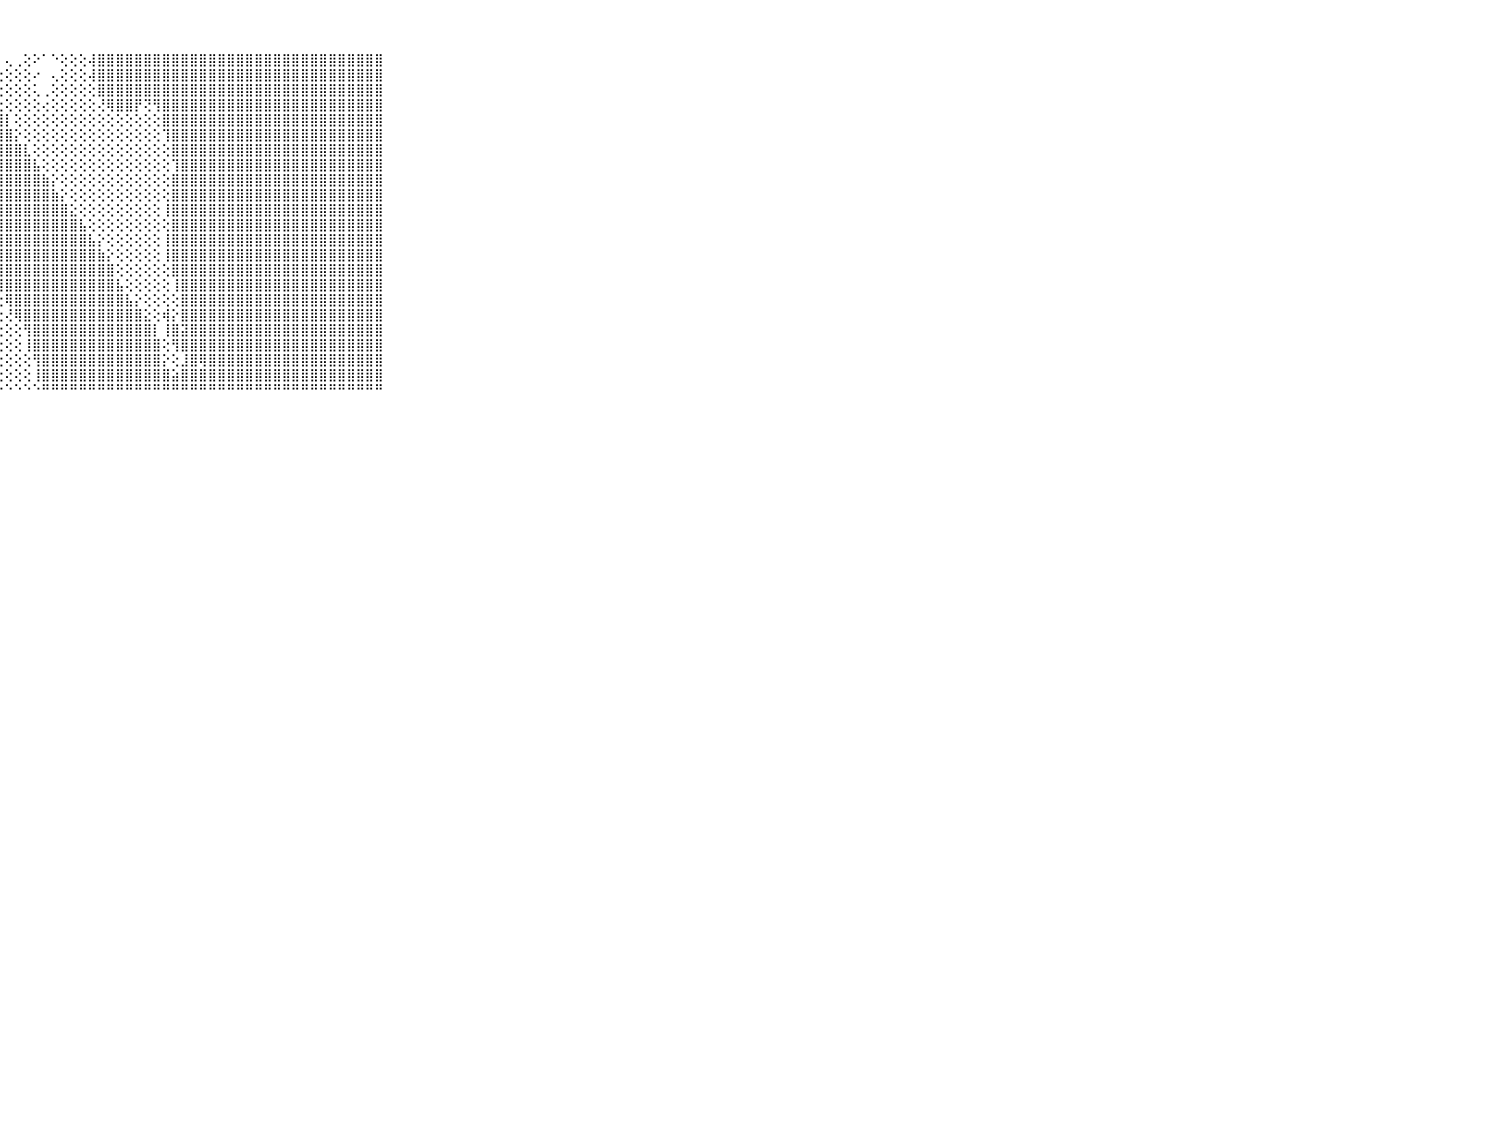

⠀⠀⠀⠀⠀⠀⠀⠀⠀⠀⠀⣿⣿⣿⣿⣿⣿⣿⣿⣟⡕⢕⢕⢕⢅⢀⢁⠀⢄⢀⢕⠕⠁⠑⢕⢕⢕⢼⣿⣿⣿⣿⣿⣿⣿⣿⣿⣿⣿⣿⣿⣿⣿⣿⣿⣿⣿⣿⣿⣿⣿⣿⣿⣿⣿⣿⣿⣿⣿⠀⠀⠀⠀⠀⠀⠀⠀⠀⠀⠀⠀
⠀⠀⠀⠀⠀⠀⠀⠀⠀⠀⠀⣿⣿⣿⣿⣿⣿⣿⣿⣿⣷⣷⣕⢕⢕⢕⢕⢔⢕⢕⢕⠔⠀⢄⢕⢕⢕⢼⣿⣿⣿⣿⣿⣿⣿⣿⣿⣿⣿⣿⣿⣿⣿⣿⣿⣿⣿⣿⣿⣿⣿⣿⣿⣿⣿⣿⣿⣿⣿⠀⠀⠀⠀⠀⠀⠀⠀⠀⠀⠀⠀
⠀⠀⠀⠀⠀⠀⠀⠀⠀⠀⠀⣿⣿⣿⣿⣿⣿⣿⣿⣿⣿⣿⣿⣿⣷⣵⢕⢕⢕⢕⢕⢅⢀⢕⢕⢕⢕⢕⣿⣿⣿⣿⣿⣿⣿⣿⣿⣿⣿⣿⣿⣿⣿⣿⣿⣿⣿⣿⣿⣿⣿⣿⣿⣿⣿⣿⣿⣿⣿⠀⠀⠀⠀⠀⠀⠀⠀⠀⠀⠀⠀
⠀⠀⠀⠀⠀⠀⠀⠀⠀⠀⠀⣿⣿⣿⣿⣿⣿⣿⣿⣿⣿⣿⣿⣿⣿⣿⣿⣕⢕⢕⢕⢕⢔⢕⢕⢕⢕⢕⢜⢿⣿⣿⡟⢝⢻⣿⣿⣿⣿⣿⣿⣿⣿⣿⣿⣿⣿⣿⣿⣿⣿⣿⣿⣿⣿⣿⣿⣿⣿⠀⠀⠀⠀⠀⠀⠀⠀⠀⠀⠀⠀
⠀⠀⠀⠀⠀⠀⠀⠀⠀⠀⠀⣿⣿⣿⣿⣿⣿⣿⣿⣿⣿⣿⣿⣿⣿⣿⣿⣿⡇⢕⢕⢕⢕⢕⢕⢕⢕⢕⢕⢕⢕⢕⢕⢕⢕⣿⣿⣿⣿⣿⣿⣿⣿⣿⣿⣿⣿⣿⣿⣿⣿⣿⣿⣿⣿⣿⣿⣿⣿⠀⠀⠀⠀⠀⠀⠀⠀⠀⠀⠀⠀
⠀⠀⠀⠀⠀⠀⠀⠀⠀⠀⠀⡿⢿⣿⣿⣿⣿⣿⣿⣿⣿⣿⣿⣿⣿⣿⣿⣿⣿⡕⢕⢕⢕⢕⢕⢕⢕⢕⢕⢕⢕⢕⢕⢕⢕⢹⣿⣿⣿⣿⣿⣿⣿⣿⣿⣿⣿⣿⣿⣿⣿⣿⣿⣿⣿⣿⣿⣿⣿⠀⠀⠀⠀⠀⠀⠀⠀⠀⠀⠀⠀
⠀⠀⠀⠀⠀⠀⠀⠀⠀⠀⠀⢕⢕⢟⣿⣿⣿⣿⣿⣿⣿⣿⣿⣿⣿⣿⣿⣿⣿⣿⣇⢕⢕⢕⢕⢕⢕⢕⢕⢕⢕⢕⢕⢕⢕⢕⣿⣿⣿⣿⣿⣿⣿⣿⣿⣿⣿⣿⣿⣿⣿⣿⣿⣿⣿⣿⣿⣿⣿⠀⠀⠀⠀⠀⠀⠀⠀⠀⠀⠀⠀
⠀⠀⠀⠀⠀⠀⠀⠀⠀⠀⠀⢕⢕⢱⣿⣿⣿⣿⣿⣿⣿⣿⣿⣿⣿⣿⣿⣿⣿⣿⣿⣧⢕⢕⢕⢕⢕⢕⢕⢕⢕⢕⢕⢕⢕⢕⢹⣿⣿⣿⣿⣿⣿⣿⣿⣿⣿⣿⣿⣿⣿⣿⣿⣿⣿⣿⣿⣿⣿⠀⠀⠀⠀⠀⠀⠀⠀⠀⠀⠀⠀
⠀⠀⠀⠀⠀⠀⠀⠀⠀⠀⠀⢕⢱⣾⣿⣿⣿⣿⣿⣿⣿⣿⣿⣿⣿⣿⣿⣿⣿⣿⣿⣿⣷⡕⢕⢕⢕⢕⢕⢕⢕⢕⢕⢕⢕⢕⣿⣿⣿⣿⣿⣿⣿⣿⣿⣿⣿⣿⣿⣿⣿⣿⣿⣿⣿⣿⣿⣿⣿⠀⠀⠀⠀⠀⠀⠀⠀⠀⠀⠀⠀
⠀⠀⠀⠀⠀⠀⠀⠀⠀⠀⠀⢕⢜⢿⣿⣿⣿⣿⣿⣿⣿⣿⣿⣿⣿⣿⣿⣿⣿⣿⣿⣿⣿⣷⡕⢕⢕⢕⢕⢕⢕⢕⢕⢕⢕⢕⣿⣿⣿⣿⣿⣿⣿⣿⣿⣿⣿⣿⣿⣿⣿⣿⣿⣿⣿⣿⣿⣿⣿⠀⠀⠀⠀⠀⠀⠀⠀⠀⠀⠀⠀
⠀⠀⠀⠀⠀⠀⠀⠀⠀⠀⠀⢕⢕⢕⢝⢿⢿⣿⣿⣿⣿⣿⣿⣿⣿⣿⣿⣿⣿⣿⣿⣿⣿⣿⣿⣕⢕⢕⢕⢕⢕⢕⢕⢕⢕⢸⣿⣿⣿⣿⣿⣿⣿⣿⣿⣿⣿⣿⣿⣿⣿⣿⣿⣿⣿⣿⣿⣿⣿⠀⠀⠀⠀⠀⠀⠀⠀⠀⠀⠀⠀
⠀⠀⠀⠀⠀⠀⠀⠀⠀⠀⠀⢕⢕⢕⢕⢕⢕⢕⢕⢕⢕⢹⢿⣿⣿⣿⣿⣿⣿⣿⣿⣿⣿⣿⣿⣿⣧⢕⢕⢕⢕⢕⢕⢕⢕⢕⣿⣿⣿⣿⣿⣿⣿⣿⣿⣿⣿⣿⣿⣿⣿⣿⣿⣿⣿⣿⣿⣿⣿⠀⠀⠀⠀⠀⠀⠀⠀⠀⠀⠀⠀
⠀⠀⠀⠀⠀⠀⠀⠀⠀⠀⠀⢕⢕⢕⢕⢕⢕⢕⢕⢕⢕⢕⢜⢿⣿⣿⣿⣿⣿⣿⣿⣿⣿⣿⣿⣿⣿⣧⡕⢕⢕⢕⢕⢕⢕⢸⣿⣿⣿⣿⣿⣿⣿⣿⣿⣿⣿⣿⣿⣿⣿⣿⣿⣿⣿⣿⣿⣿⣿⠀⠀⠀⠀⠀⠀⠀⠀⠀⠀⠀⠀
⠀⠀⠀⠀⠀⠀⠀⠀⠀⠀⠀⢕⢕⢕⢕⢕⢕⢕⠁⢕⢕⢕⢕⢕⢻⣿⣿⣿⣿⣿⣿⣿⣿⣿⣿⣿⣿⣿⣷⡕⢕⢕⢕⢕⢕⢸⣿⣿⣿⣿⣿⣿⣿⣿⣿⣿⣿⣿⣿⣿⣿⣿⣿⣿⣿⣿⣿⣿⣿⠀⠀⠀⠀⠀⠀⠀⠀⠀⠀⠀⠀
⠀⠀⠀⠀⠀⠀⠀⠀⠀⠀⠀⢕⢕⢕⢕⢕⢕⠁⠁⠀⠕⢕⢕⢕⢜⢹⣿⣿⣿⣿⣿⣿⣿⣿⣿⣿⣿⣿⣿⣿⢕⢕⢕⢕⢕⢕⣿⣿⣿⣿⣿⣿⣿⣿⣿⣿⣿⣿⣿⣿⣿⣿⣿⣿⣿⣿⣿⣿⣿⠀⠀⠀⠀⠀⠀⠀⠀⠀⠀⠀⠀
⠀⠀⠀⠀⠀⠀⠀⠀⠀⠀⠀⢕⢕⢕⢕⢕⠕⠀⠀⠀⠀⢕⢕⢕⢕⢕⢻⣿⣿⣿⣿⣿⣿⣿⣿⣿⣿⣿⣿⣿⣧⢕⢕⢕⢕⢕⢸⣿⣿⣿⣿⣿⣿⣿⣿⣿⣿⣿⣿⣿⣿⣿⣿⣿⣿⣿⣿⣿⣿⠀⠀⠀⠀⠀⠀⠀⠀⠀⠀⠀⠀
⠀⠀⠀⠀⠀⠀⠀⠀⠀⠀⠀⢕⢕⢕⢕⢔⠀⠀⠀⠀⠀⠀⢕⢕⢕⢕⢕⢕⢿⣿⣿⣿⣿⣿⣿⣿⣿⣿⣿⣿⣿⣧⡕⢕⢕⢕⢕⣿⣿⣿⣿⣿⣿⣿⣿⣿⣿⣿⣿⣿⣿⣿⣿⣿⣿⣿⣿⣿⣿⠀⠀⠀⠀⠀⠀⠀⠀⠀⠀⠀⠀
⠀⠀⠀⠀⠀⠀⠀⠀⠀⠀⠀⢕⢕⢕⠕⠕⠀⠀⠀⠀⠀⠀⠁⢕⢕⢕⢕⢕⢜⢿⣿⣿⣿⣿⣿⣿⣿⣿⣿⣿⣿⣿⣿⣕⢕⢾⡕⣿⣿⣿⣿⣿⣿⣿⣿⣿⣿⣿⣿⣿⣿⣿⣿⣿⣿⣿⣿⣿⣿⠀⠀⠀⠀⠀⠀⠀⠀⠀⠀⠀⠀
⠀⠀⠀⠀⠀⠀⠀⠀⠀⠀⠀⢕⢕⢕⢔⠁⠔⠀⢀⢄⢄⢄⢀⢄⢕⢕⢕⢕⢕⢕⢻⣿⣿⣿⣿⣿⣿⣿⣿⣿⣿⣿⣿⣿⡇⢸⣿⣽⣿⣿⣿⣿⣿⣿⣿⣿⣿⣿⣿⣿⣿⣿⣿⣿⣿⣿⣿⣿⣿⠀⠀⠀⠀⠀⠀⠀⠀⠀⠀⠀⠀
⠀⠀⠀⠀⠀⠀⠀⠀⠀⠀⠀⢕⢕⢕⠁⠀⠀⠀⠁⠑⠑⠕⢕⢕⢕⢕⢕⢕⢕⢕⢸⣿⣿⣿⣿⣿⣿⣿⣿⣿⣿⣿⣿⣿⣿⢕⢻⣿⣿⣿⣿⣿⣿⣿⣿⣿⣿⣿⣿⣿⣿⣿⣿⣿⣿⣿⣿⣿⣿⠀⠀⠀⠀⠀⠀⠀⠀⠀⠀⠀⠀
⠀⠀⠀⠀⠀⠀⠀⠀⠀⠀⠀⢕⢕⢕⠀⠀⠀⠀⠀⠀⠀⠀⠀⠁⠑⢕⢕⢕⢕⢕⢕⢻⣿⣿⣿⣿⣿⣿⣿⣿⣿⣿⣿⣿⣿⡕⢕⣸⣿⢿⣿⣿⣿⣿⣿⣿⣿⣿⣿⣿⣿⣿⣿⣿⣿⣿⣿⣿⣿⠀⠀⠀⠀⠀⠀⠀⠀⠀⠀⠀⠀
⠀⠀⠀⠀⠀⠀⠀⠀⠀⠀⠀⢕⢕⢕⢀⠀⠀⠀⠀⠀⠀⠀⠀⠀⢀⢕⢕⢕⢕⢕⢕⢸⣿⣿⣿⣿⣿⣿⣿⣿⣿⣿⣿⣿⣿⣿⣵⣿⣿⣿⣿⣿⣿⣿⣿⣿⣿⣿⣿⣿⣿⣿⣿⣿⣿⣿⣿⣿⣿⠀⠀⠀⠀⠀⠀⠀⠀⠀⠀⠀⠀
⠀⠀⠀⠀⠀⠀⠀⠀⠀⠀⠀⠑⠁⠁⠀⠀⠀⠀⠀⠀⠀⠀⠀⠀⠀⠑⠑⠑⠑⠑⠑⠑⠛⠛⠛⠛⠛⠛⠛⠛⠛⠛⠛⠛⠛⠛⠛⠛⠛⠛⠛⠛⠛⠛⠛⠛⠛⠛⠛⠛⠛⠛⠛⠛⠛⠛⠛⠛⠛⠀⠀⠀⠀⠀⠀⠀⠀⠀⠀⠀⠀